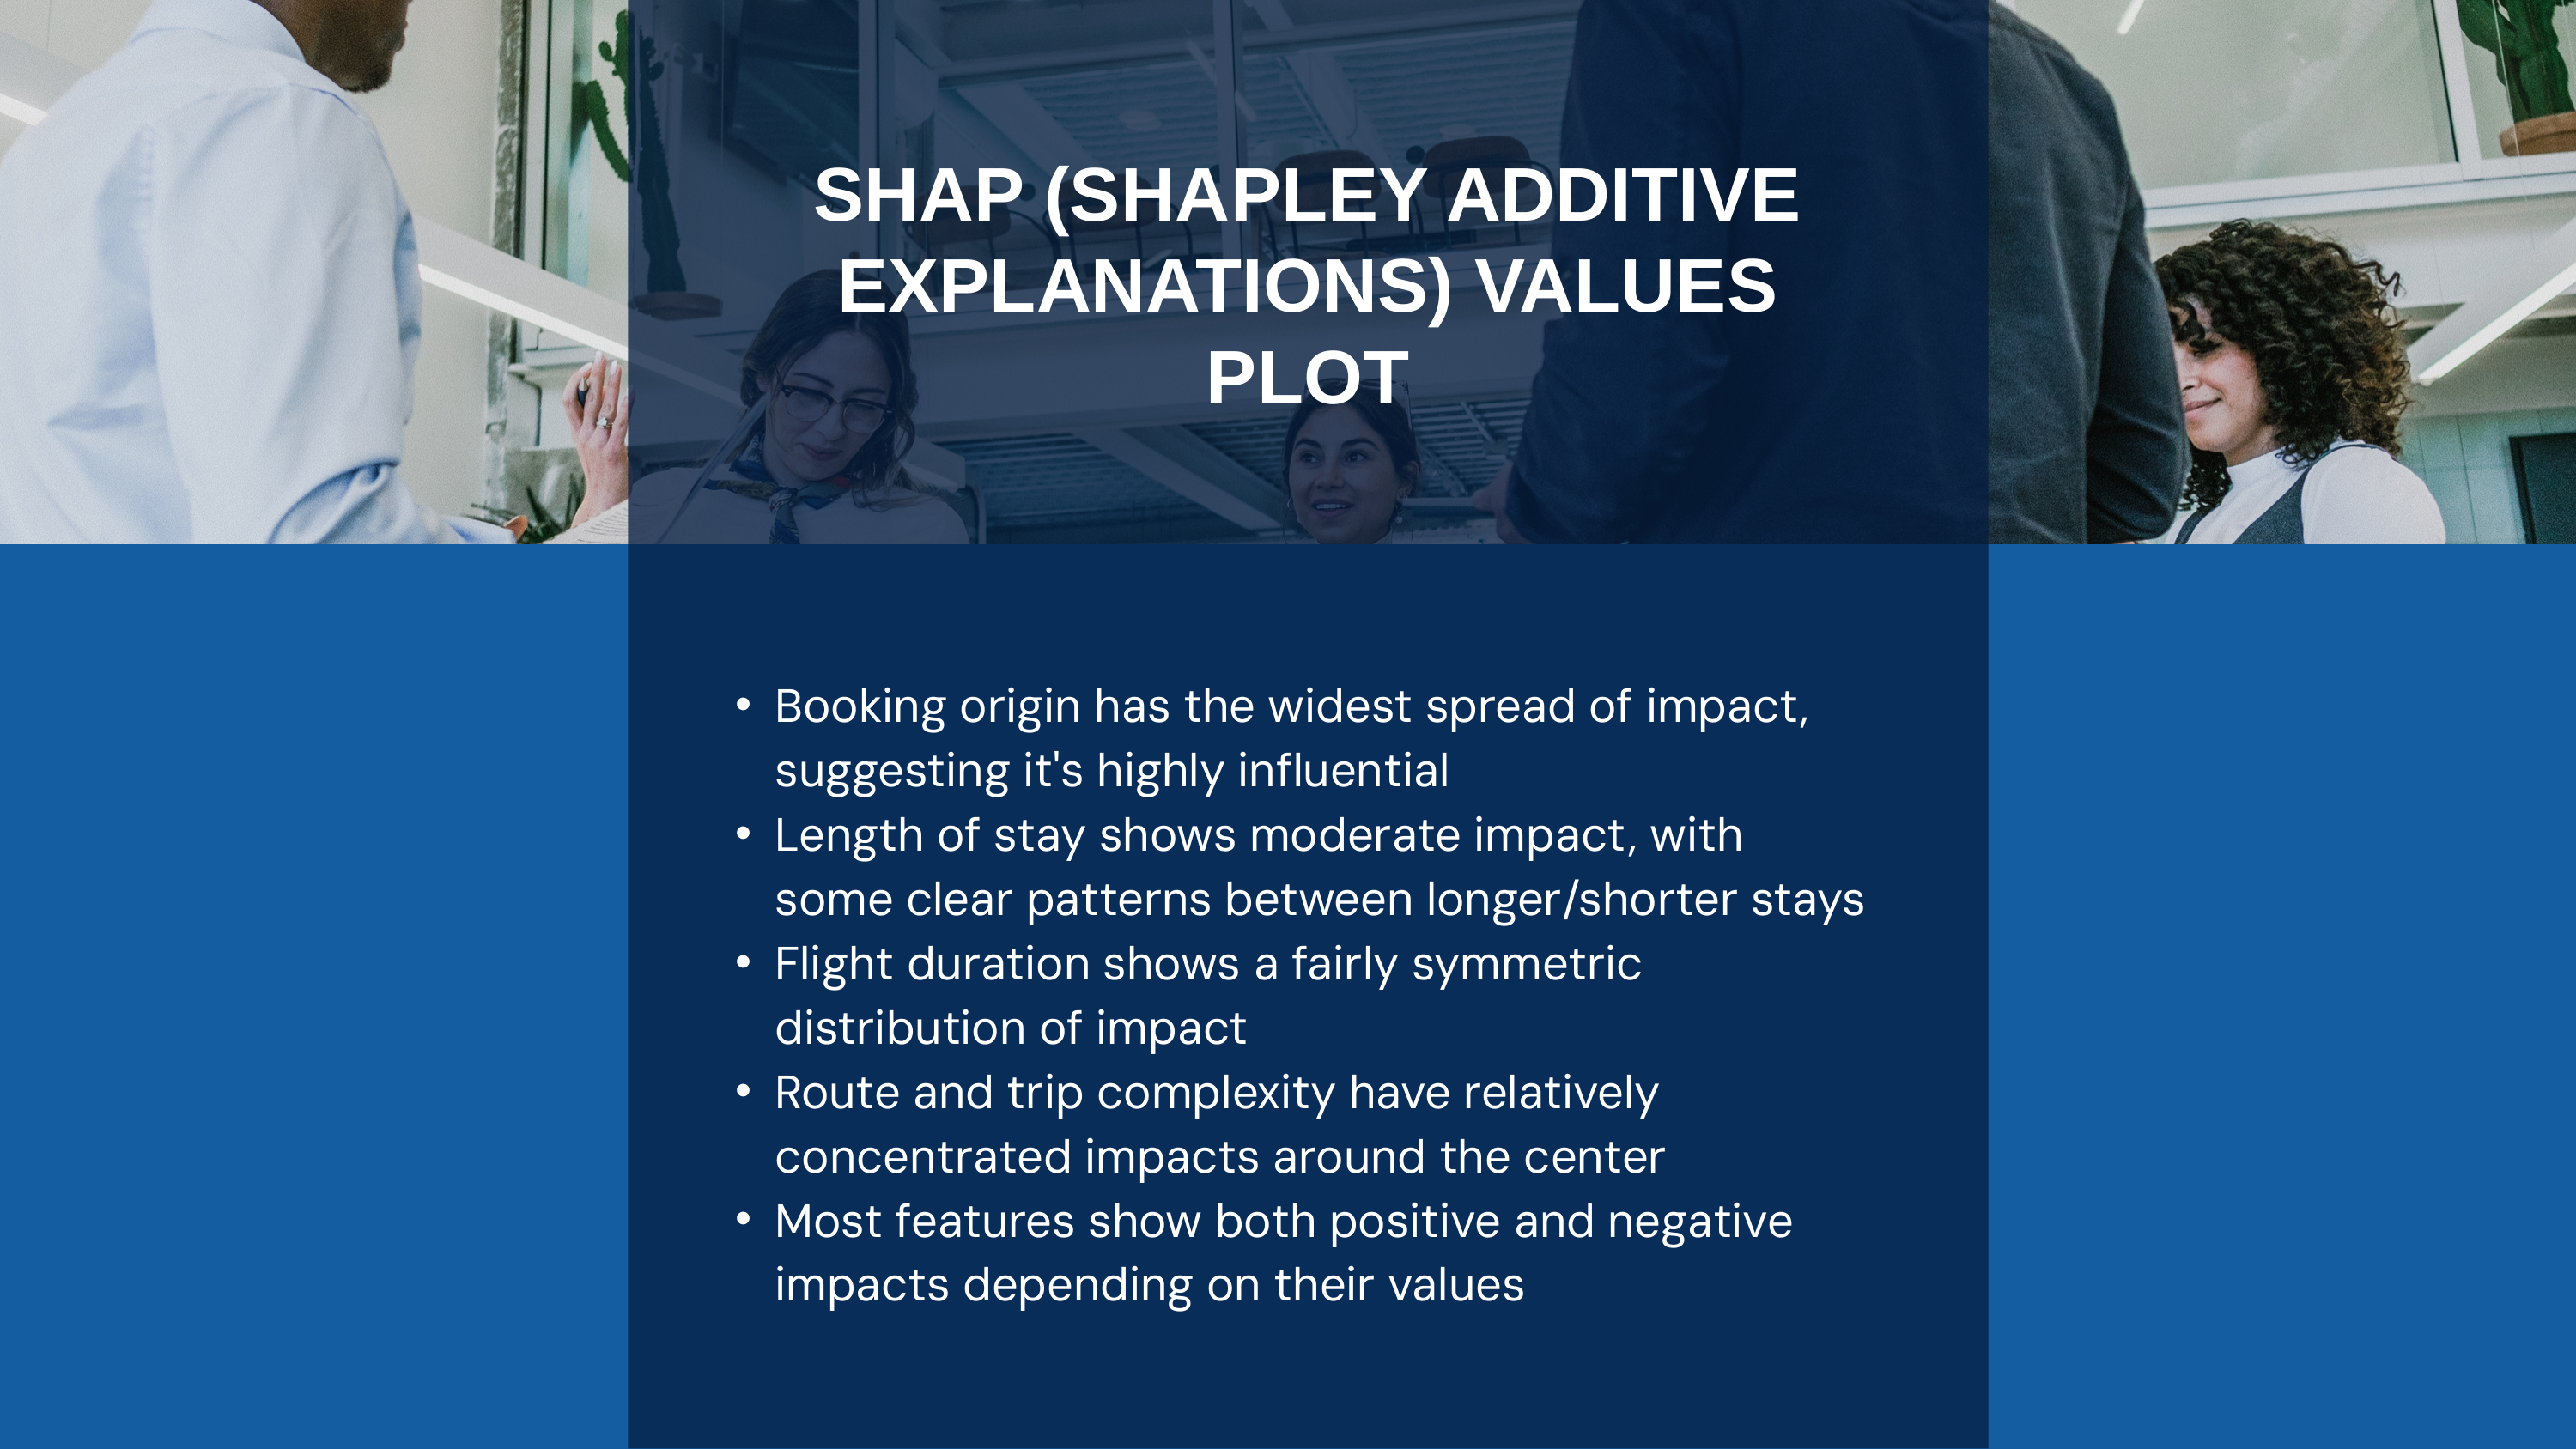

SHAP (SHAPLEY ADDITIVE EXPLANATIONS) VALUES PLOT
Booking origin has the widest spread of impact, suggesting it's highly influential
Length of stay shows moderate impact, with some clear patterns between longer/shorter stays
Flight duration shows a fairly symmetric distribution of impact
Route and trip complexity have relatively concentrated impacts around the center
Most features show both positive and negative impacts depending on their values